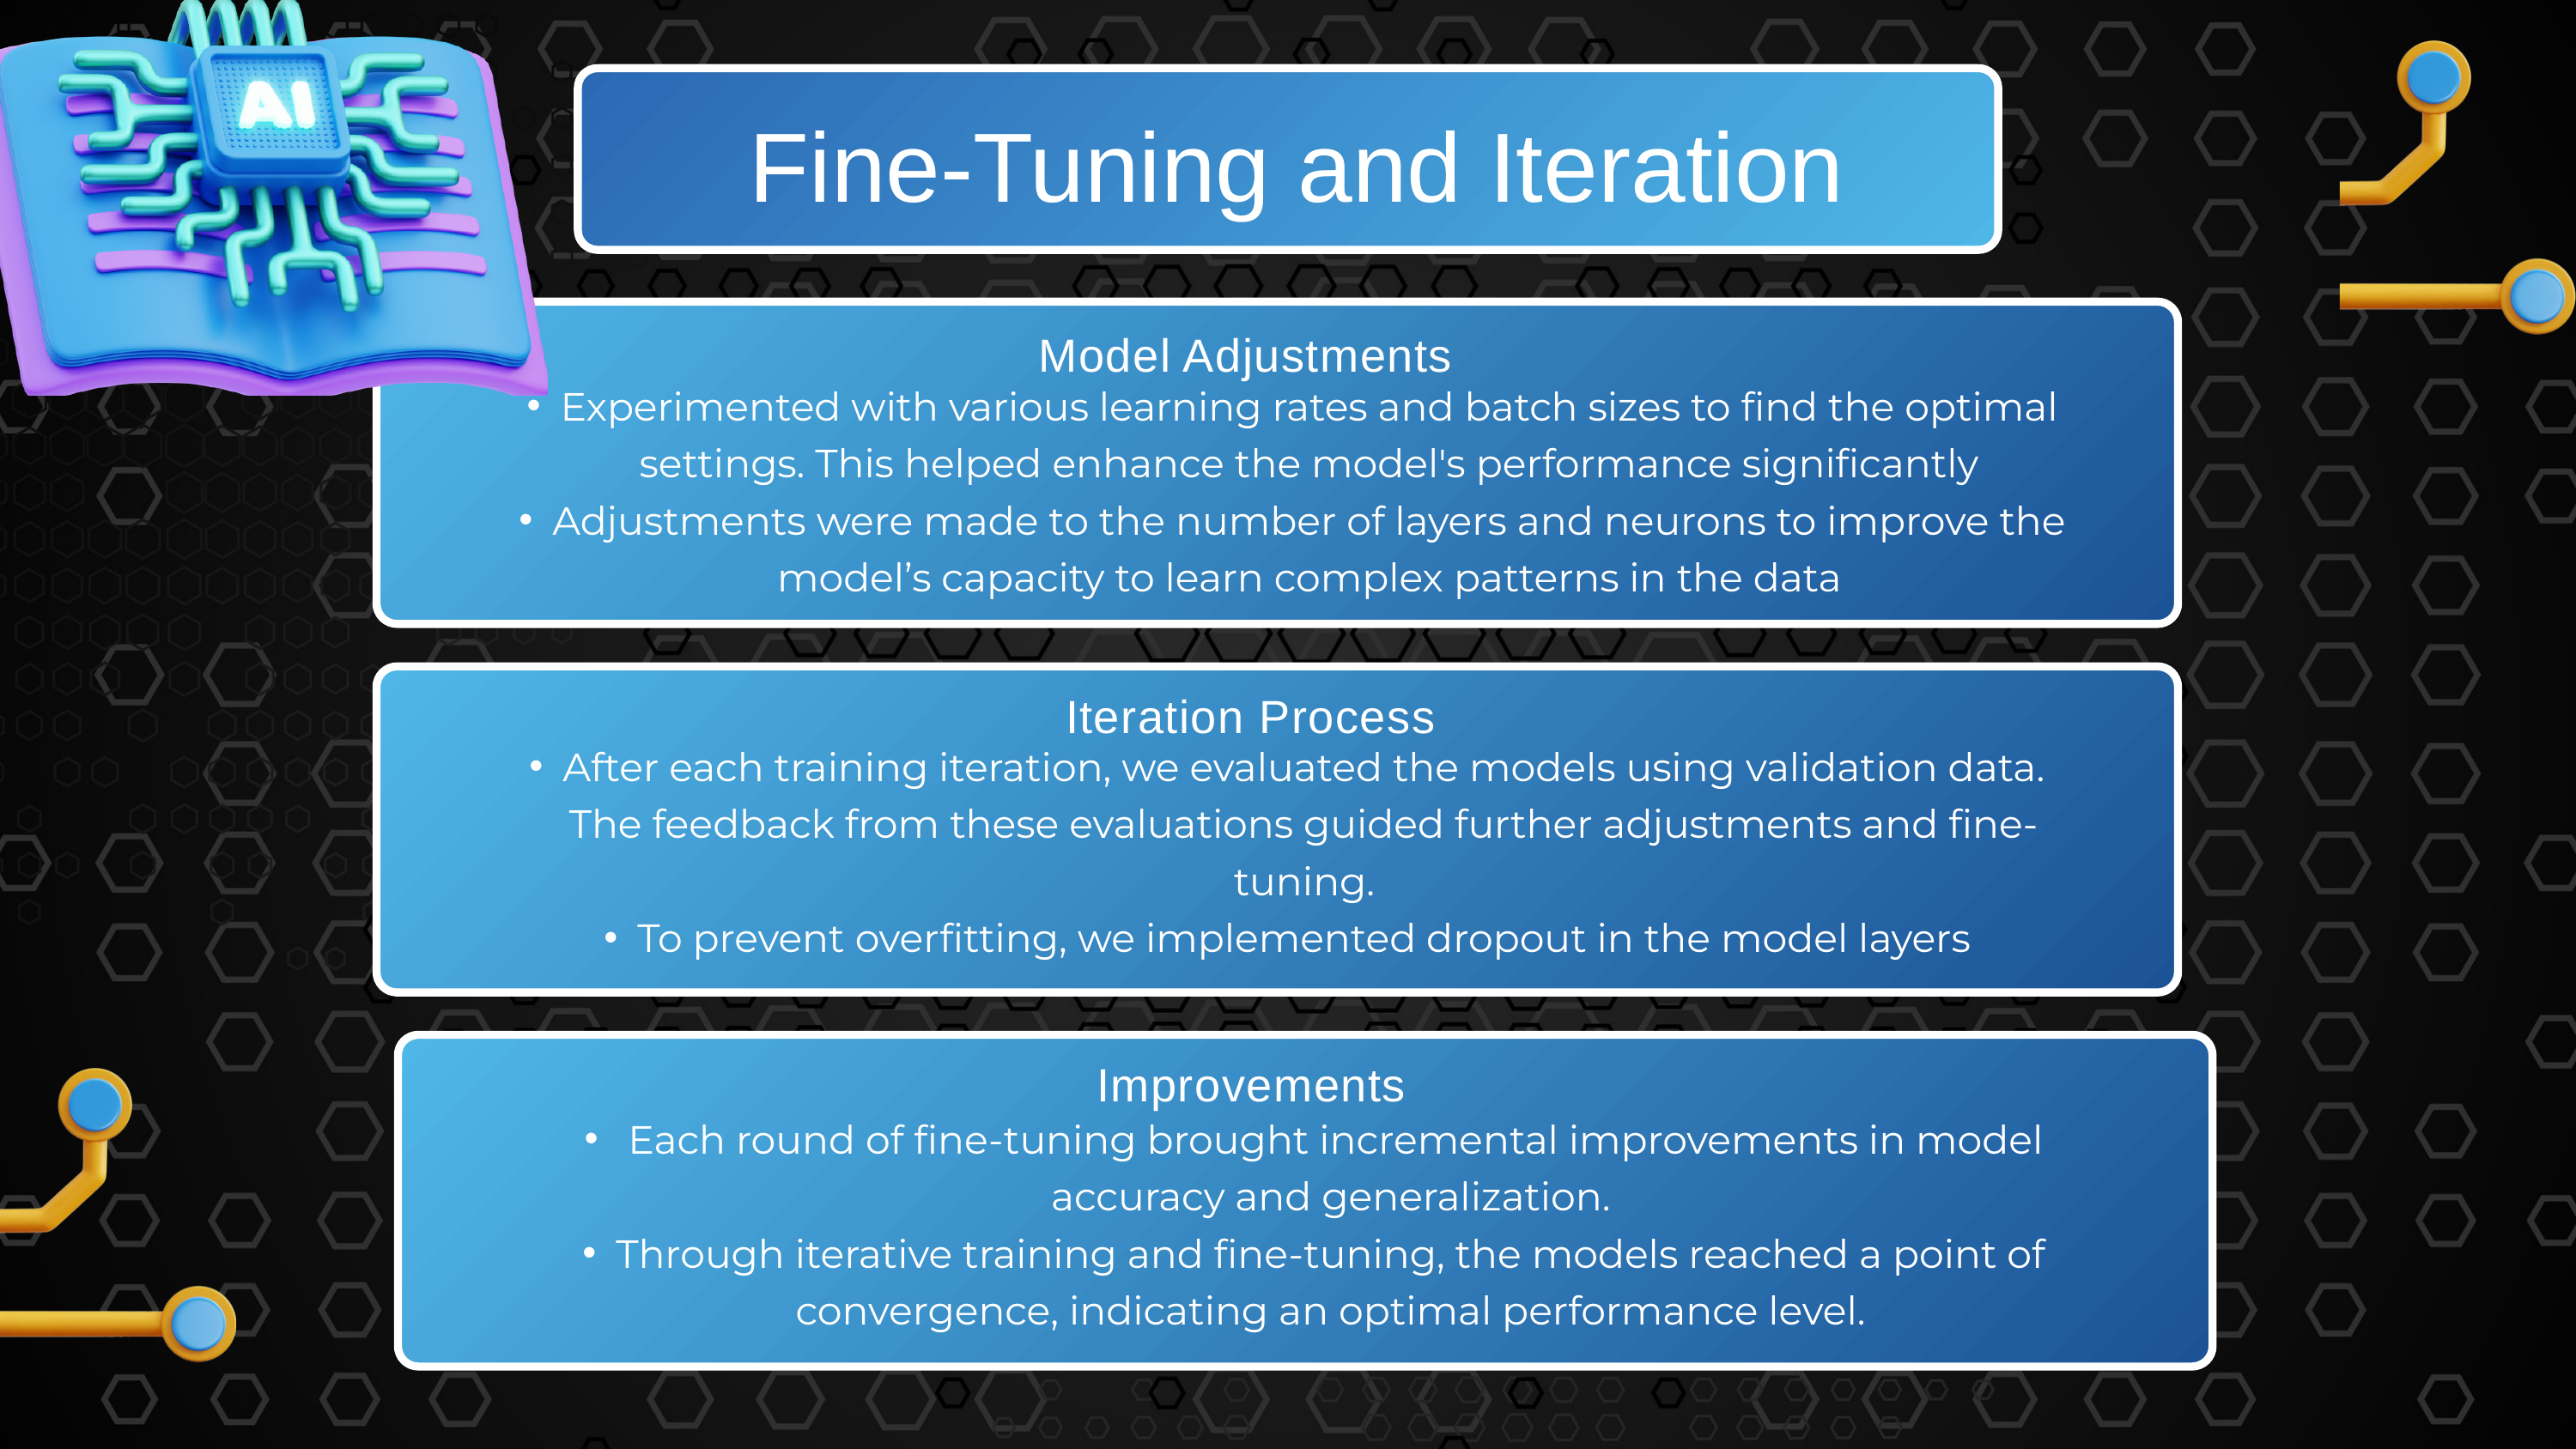

Fine-Tuning and Iteration

Model Adjustments
Experimented with various learning rates and batch sizes to find the optimal settings. This helped enhance the model's performance significantly
Adjustments were made to the number of layers and neurons to improve the model’s capacity to learn complex patterns in the data

Iteration Process
After each training iteration, we evaluated the models using validation data. The feedback from these evaluations guided further adjustments and fine-tuning.
To prevent overfitting, we implemented dropout in the model layers

Improvements

 Each round of fine-tuning brought incremental improvements in model accuracy and generalization.
Through iterative training and fine-tuning, the models reached a point of convergence, indicating an optimal performance level.